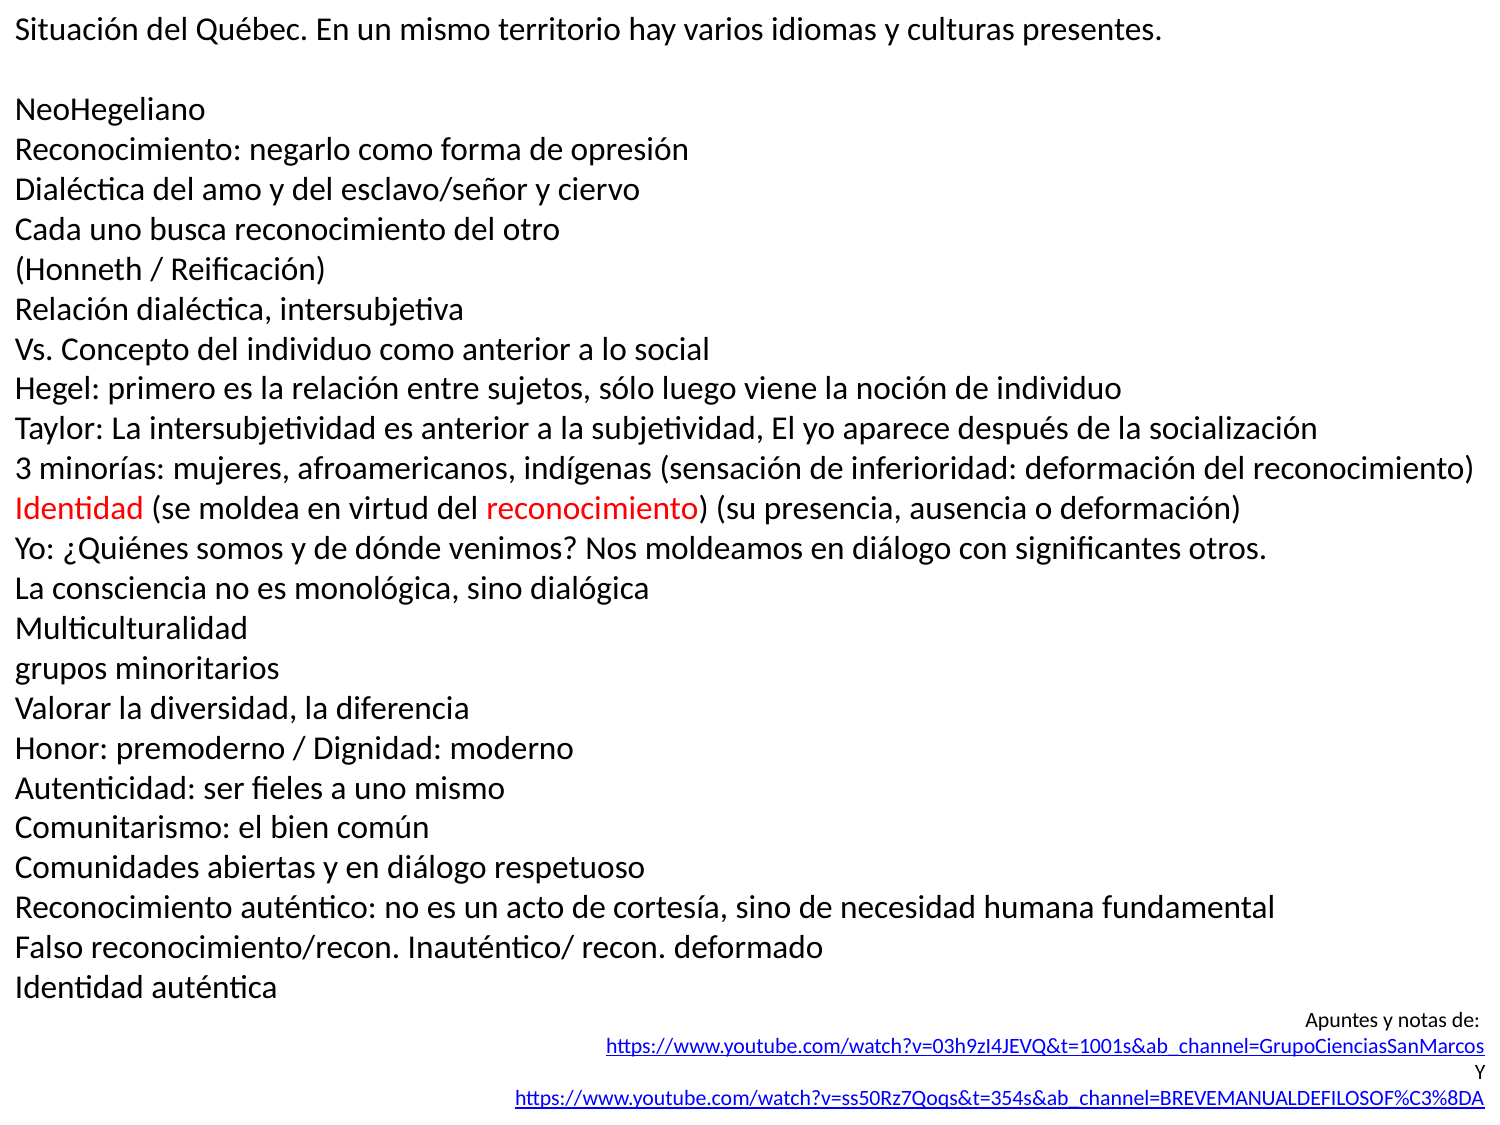

Situación del Québec. En un mismo territorio hay varios idiomas y culturas presentes.

NeoHegeliano
Reconocimiento: negarlo como forma de opresión
Dialéctica del amo y del esclavo/señor y ciervo
Cada uno busca reconocimiento del otro
(Honneth / Reificación)
Relación dialéctica, intersubjetiva
Vs. Concepto del individuo como anterior a lo social
Hegel: primero es la relación entre sujetos, sólo luego viene la noción de individuo
Taylor: La intersubjetividad es anterior a la subjetividad, El yo aparece después de la socialización
3 minorías: mujeres, afroamericanos, indígenas (sensación de inferioridad: deformación del reconocimiento)
Identidad (se moldea en virtud del reconocimiento) (su presencia, ausencia o deformación)
Yo: ¿Quiénes somos y de dónde venimos? Nos moldeamos en diálogo con significantes otros.
La consciencia no es monológica, sino dialógica
Multiculturalidad
grupos minoritarios
Valorar la diversidad, la diferencia
Honor: premoderno / Dignidad: moderno
Autenticidad: ser fieles a uno mismo
Comunitarismo: el bien común
Comunidades abiertas y en diálogo respetuoso
Reconocimiento auténtico: no es un acto de cortesía, sino de necesidad humana fundamental
Falso reconocimiento/recon. Inauténtico/ recon. deformado
Identidad auténtica
Apuntes y notas de:
https://www.youtube.com/watch?v=03h9zI4JEVQ&t=1001s&ab_channel=GrupoCienciasSanMarcos
Y
https://www.youtube.com/watch?v=ss50Rz7Qoqs&t=354s&ab_channel=BREVEMANUALDEFILOSOF%C3%8DA